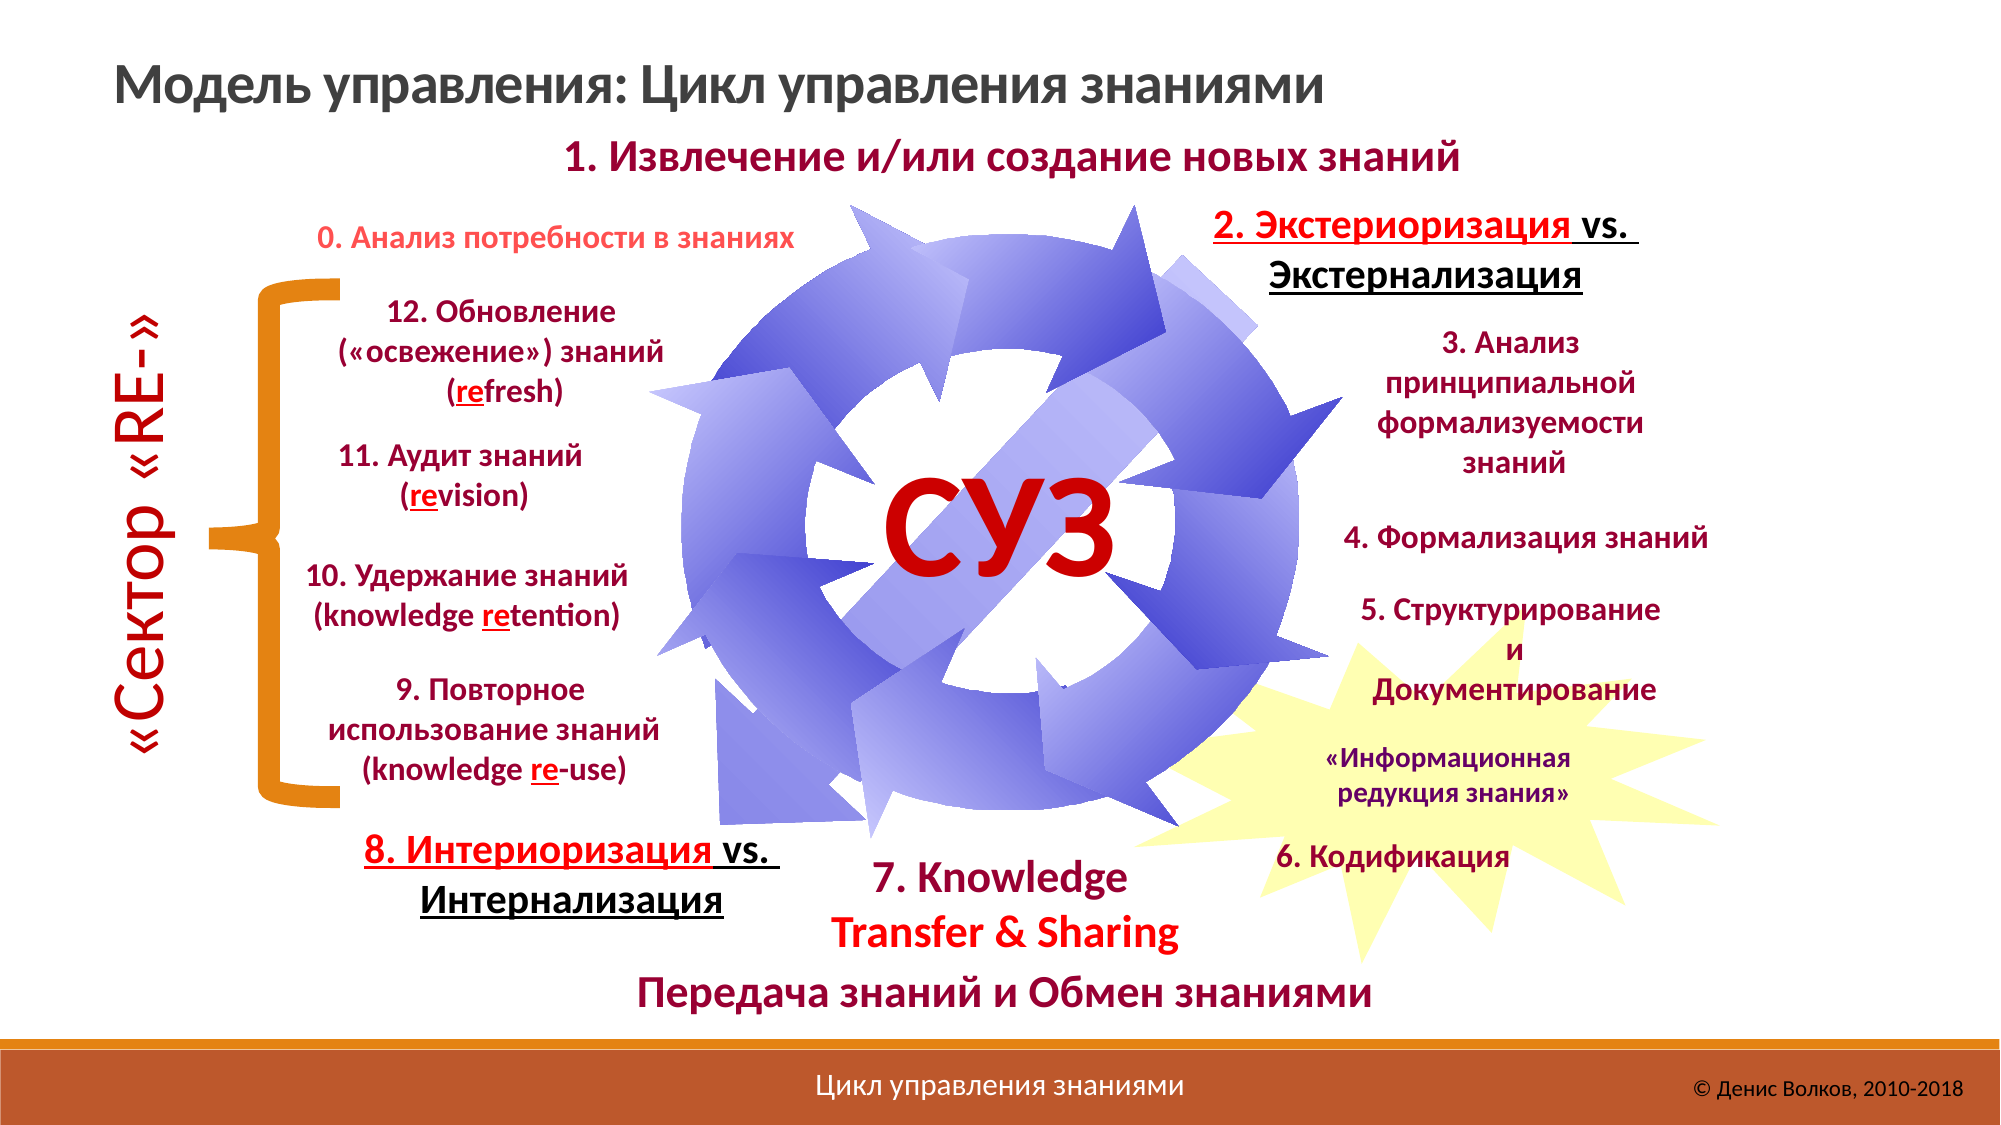

Модель управления: Цикл управления знаниями
1. Извлечение и/или создание новых знаний

2. Экстериоризация vs.
Экстернализация

0. Анализ потребности в знаниях

12. Обновление
(«освежение») знаний
(refresh)

3. Анализ
принципиальной
формализуемости
знаний

СУЗ
11. Аудит знаний
(revision)
«Сектор «RE-»
4. Формализация знаний
10. Удержание знаний
(knowledge retention)

5. Структурирование
и
Документирование

«Информационная редукция знания»

9. Повторное
использование знаний
(knowledge re-use)
8. Интериоризация vs.
Интернализация
6. Кодификация
7. Knowledge
Transfer & Sharing

Передача знаний и Обмен знаниями
Цикл управления знаниями
© Денис Волков, 2010-2018